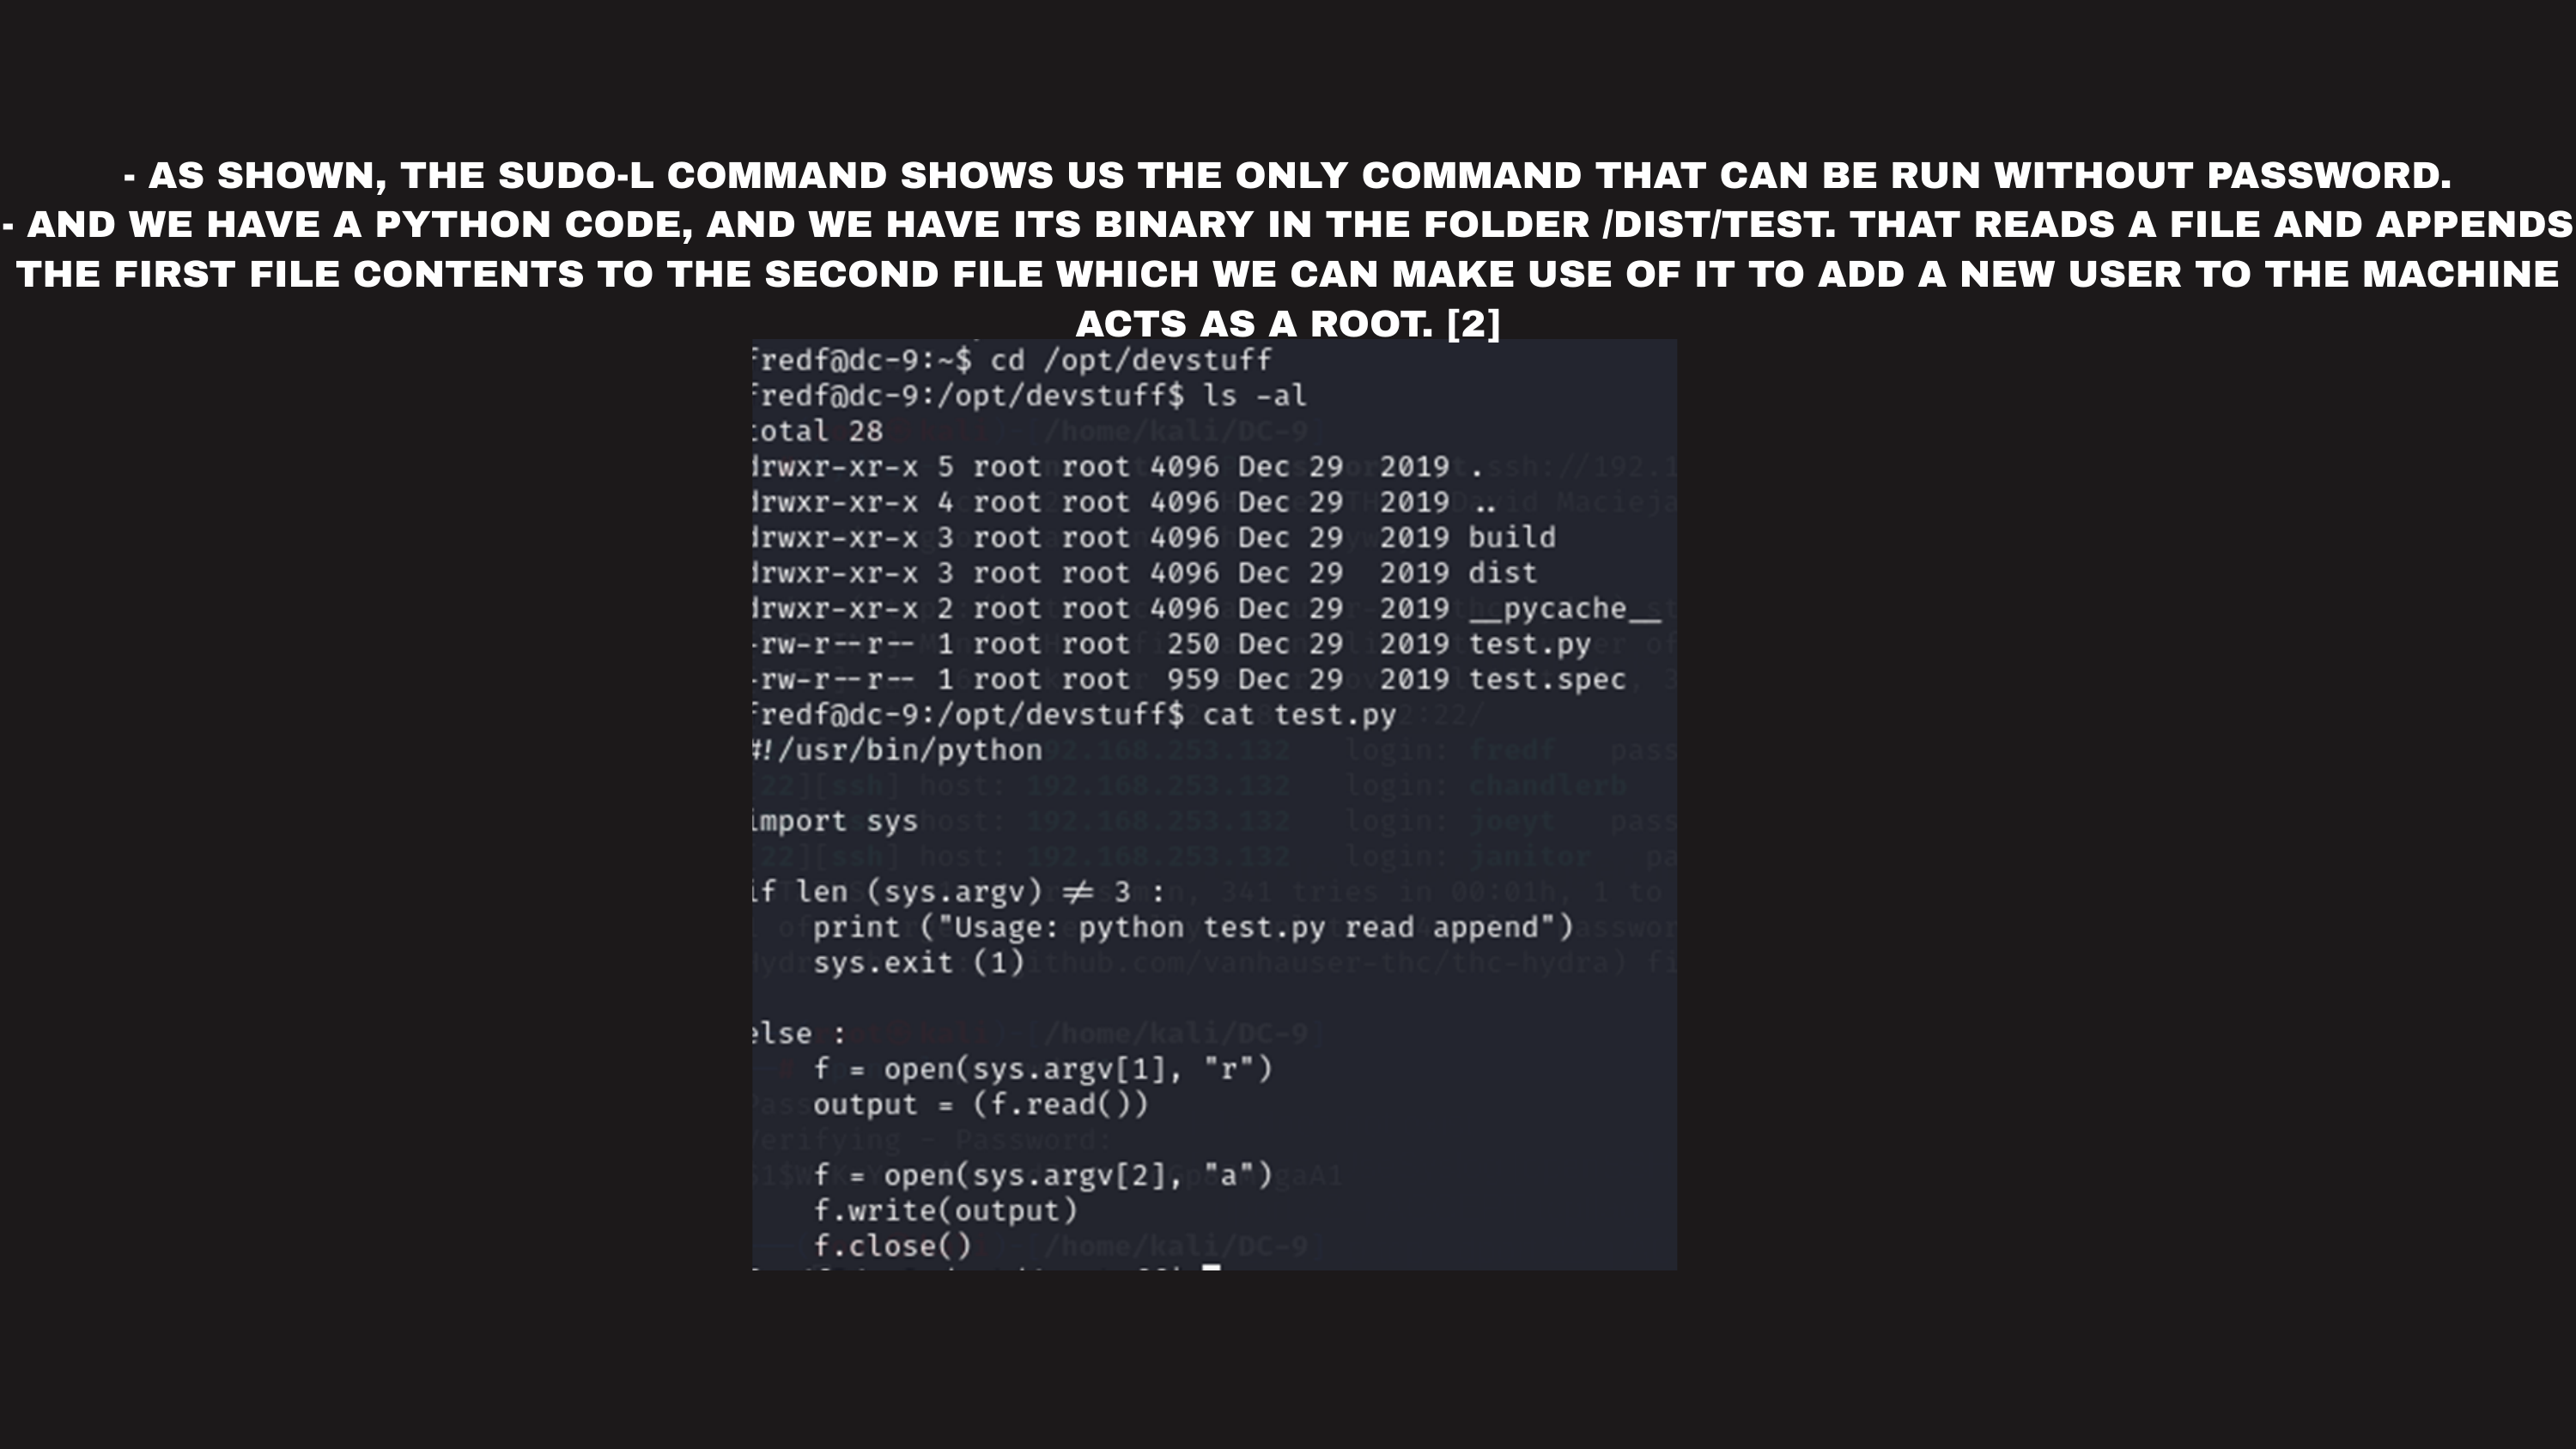

- AS SHOWN, THE SUDO-L COMMAND SHOWS US THE ONLY COMMAND THAT CAN BE RUN WITHOUT PASSWORD.
- AND WE HAVE A PYTHON CODE, AND WE HAVE ITS BINARY IN THE FOLDER /DIST/TEST. THAT READS A FILE AND APPENDS THE FIRST FILE CONTENTS TO THE SECOND FILE WHICH WE CAN MAKE USE OF IT TO ADD A NEW USER TO THE MACHINE ACTS AS A ROOT. [2]